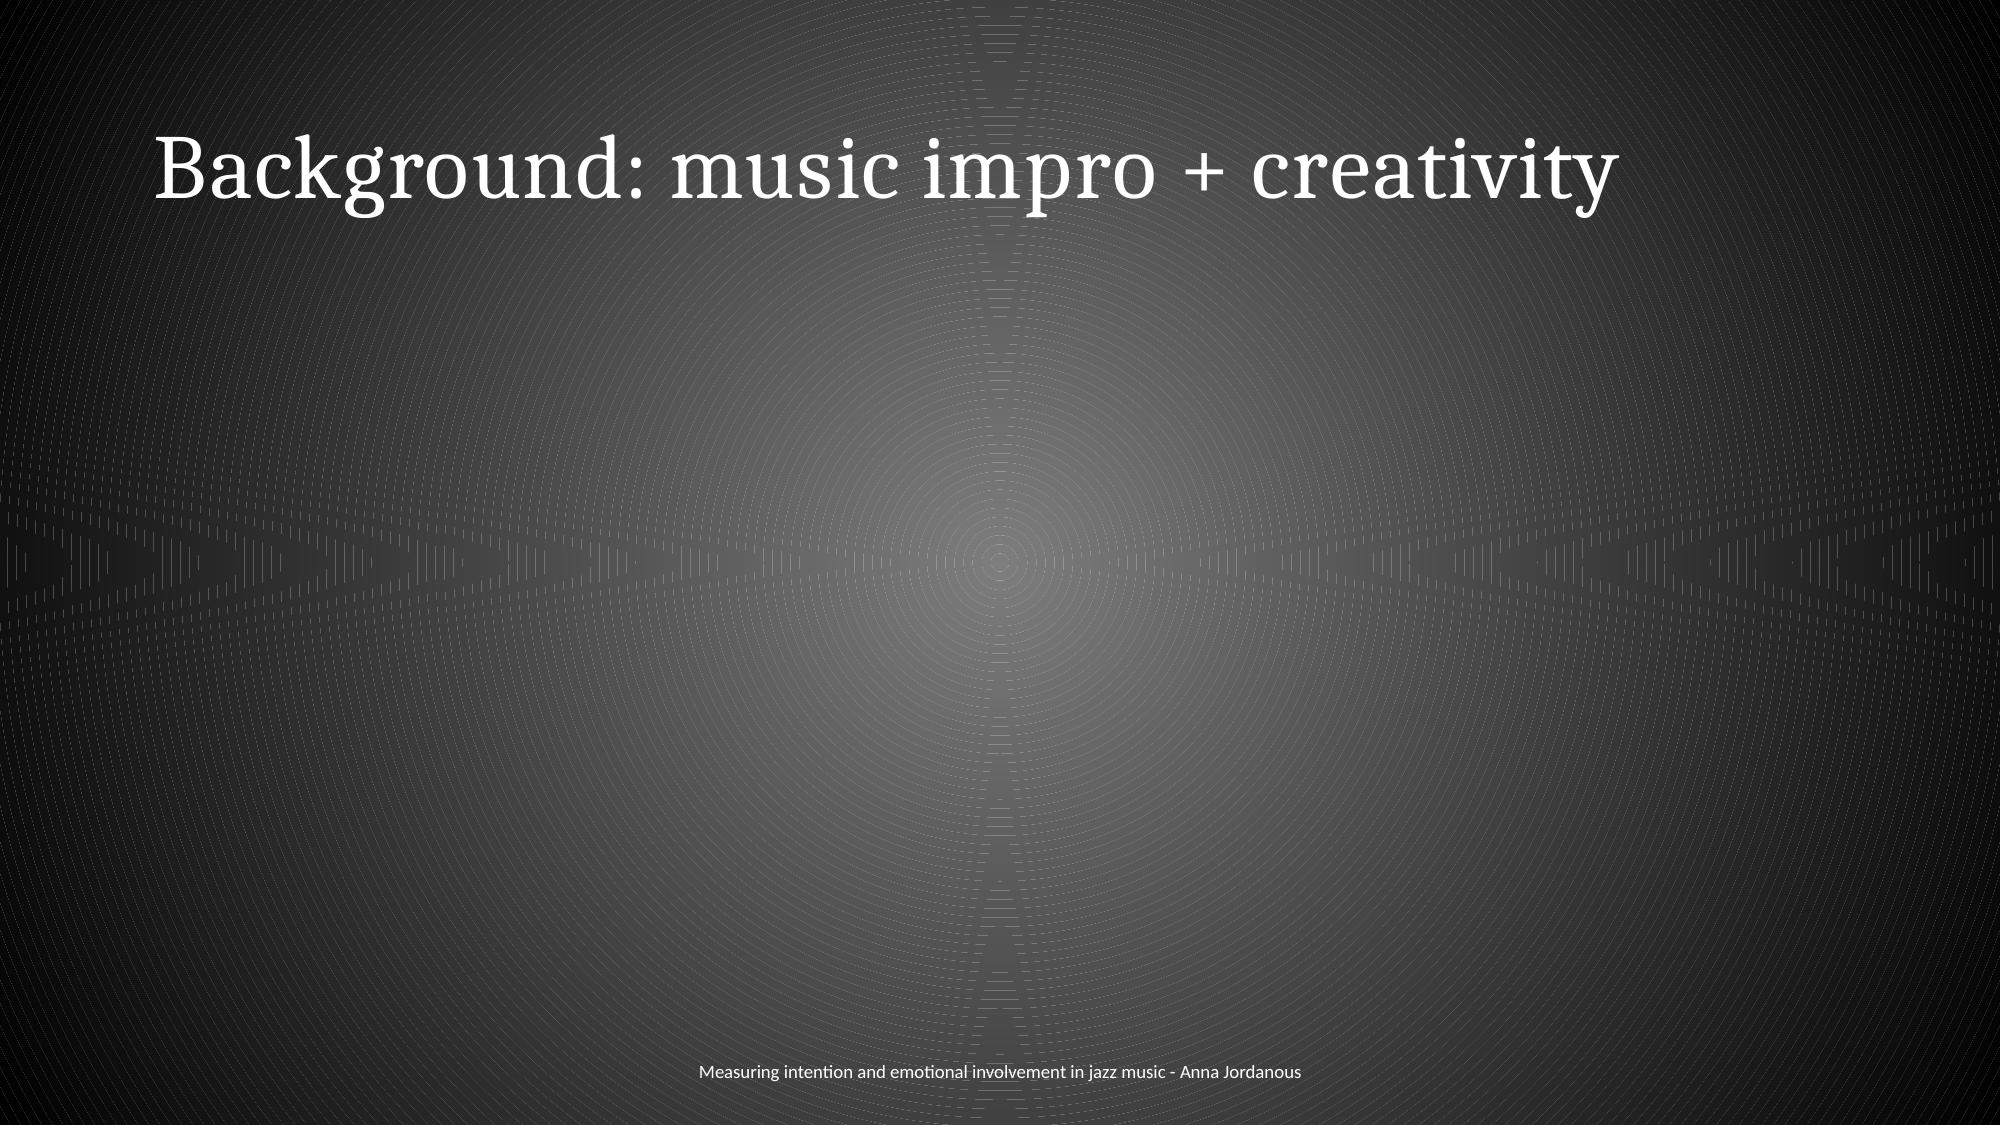

# Background: music impro + creativity

Measuring intention and emotional involvement in jazz music - Anna Jordanous